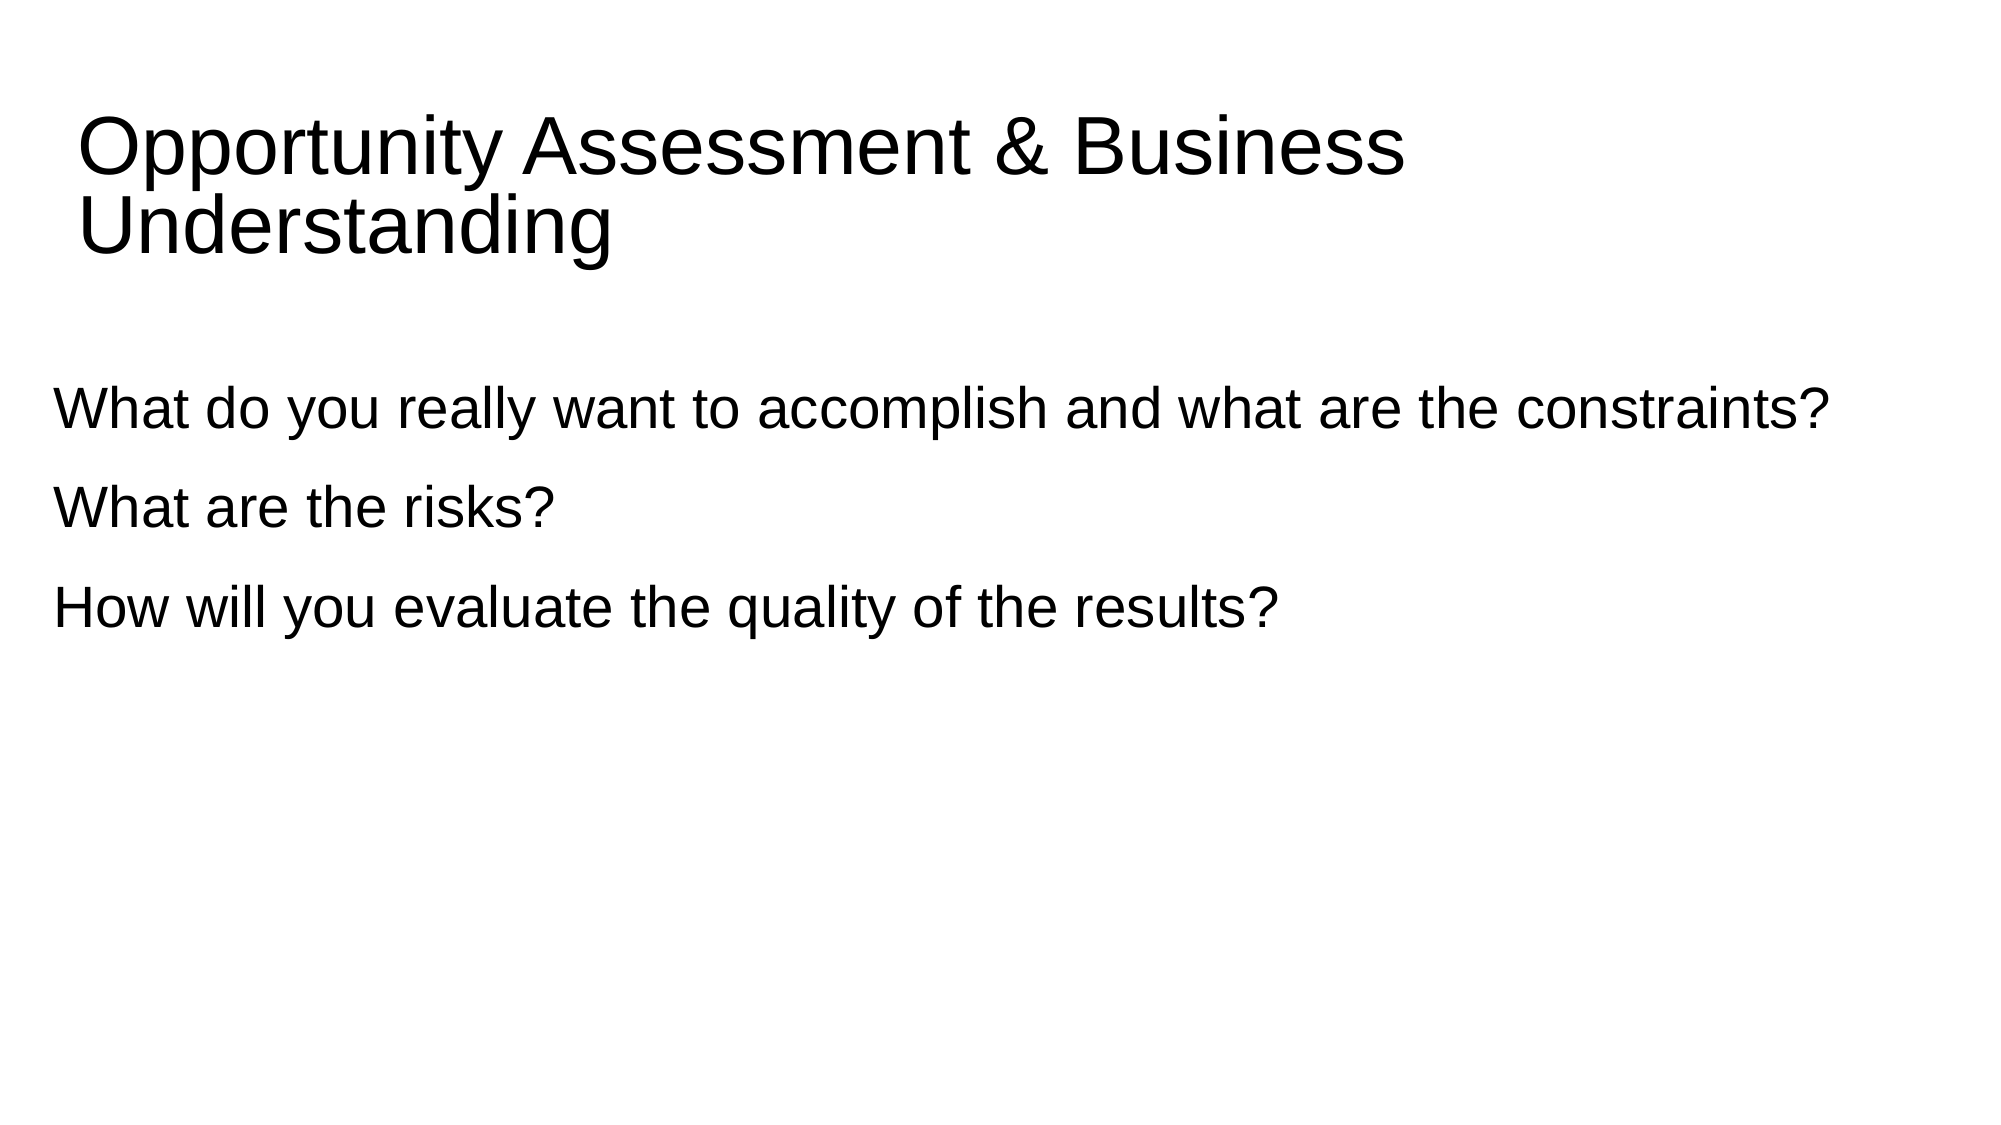

# Opportunity Assessment & Business Understanding
What do you really want to accomplish and what are the constraints?
What are the risks?
How will you evaluate the quality of the results?